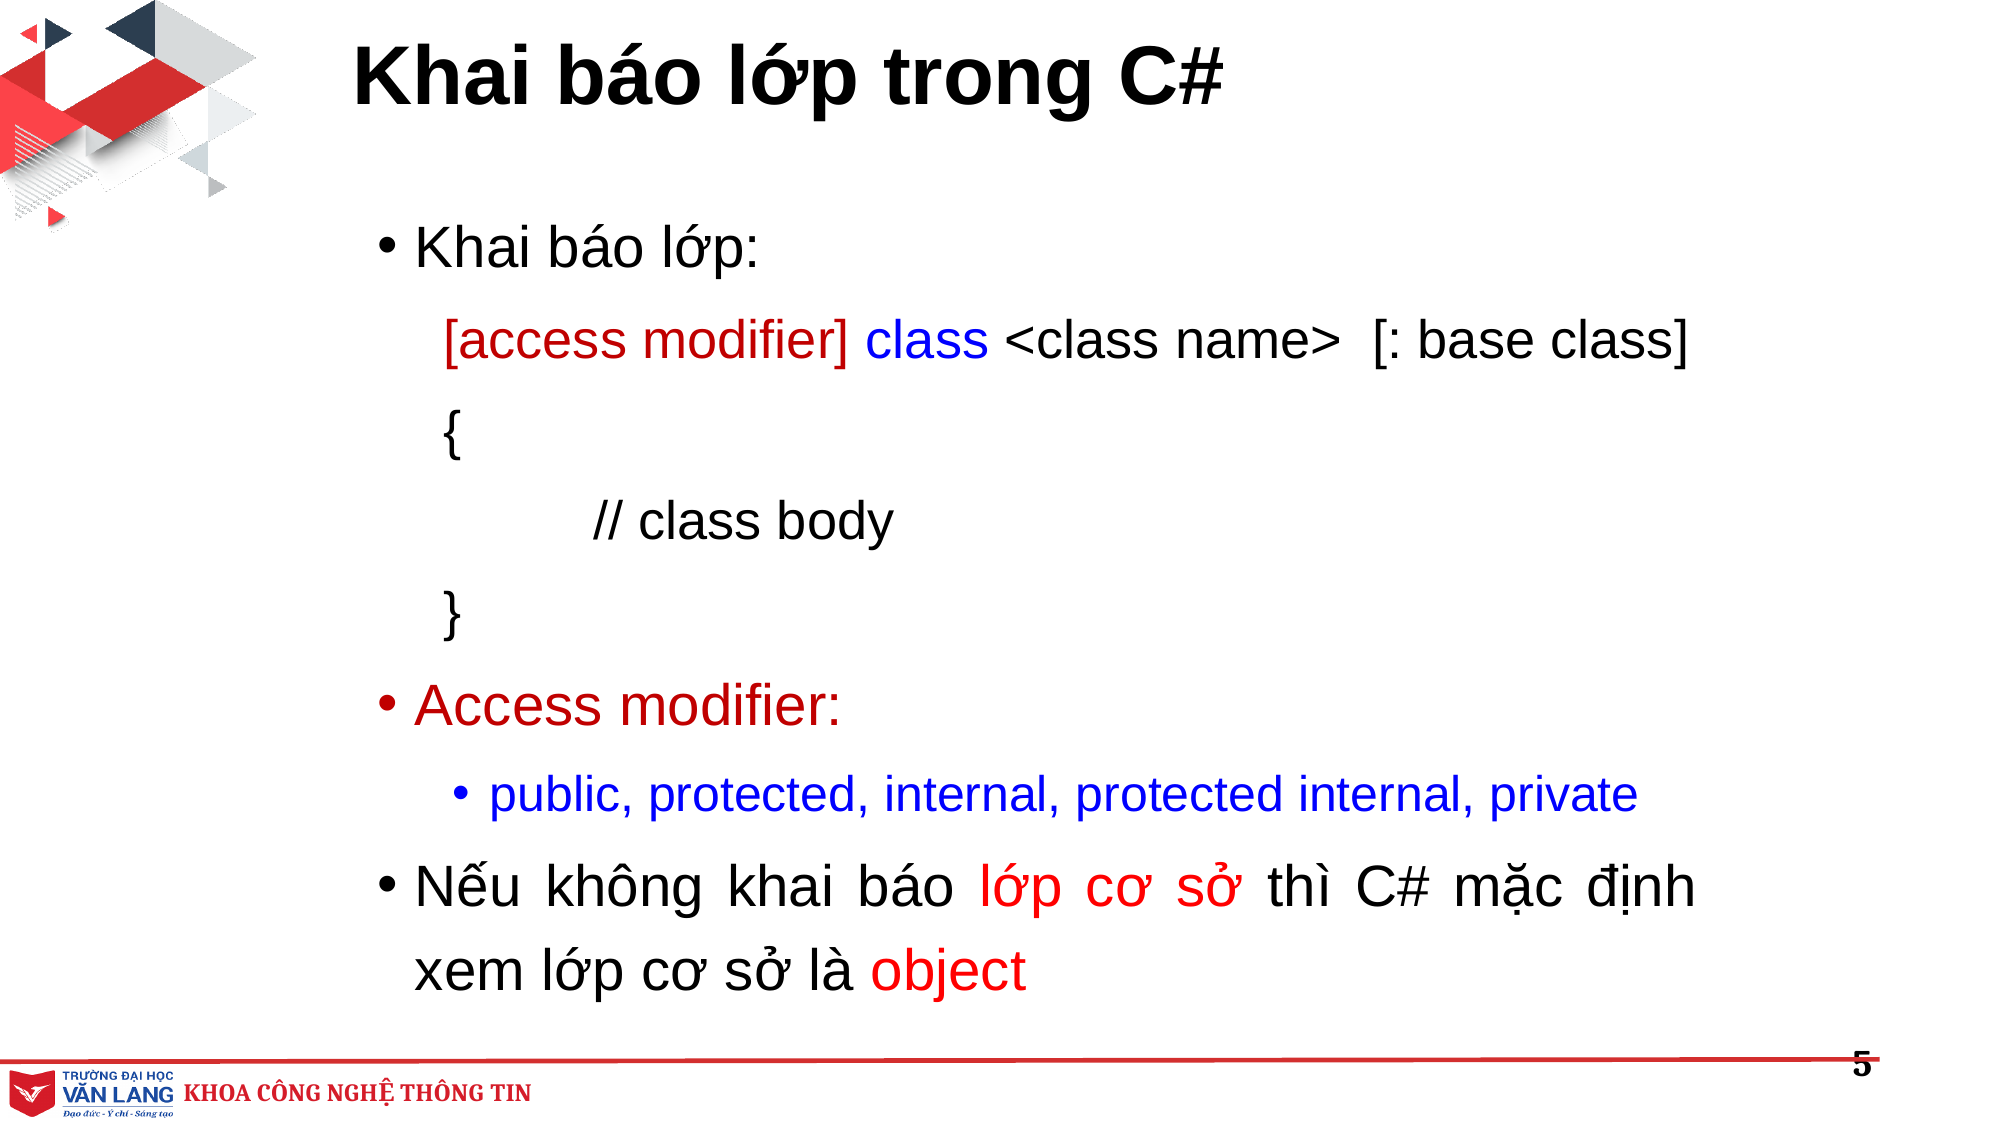

# Khai báo lớp trong C#
Khai báo lớp:
[access modifier] class <class name>  [: base class]
{
	// class body
}
Access modifier:
public, protected, internal, protected internal, private
Nếu không khai báo lớp cơ sở thì C# mặc định xem lớp cơ sở là object